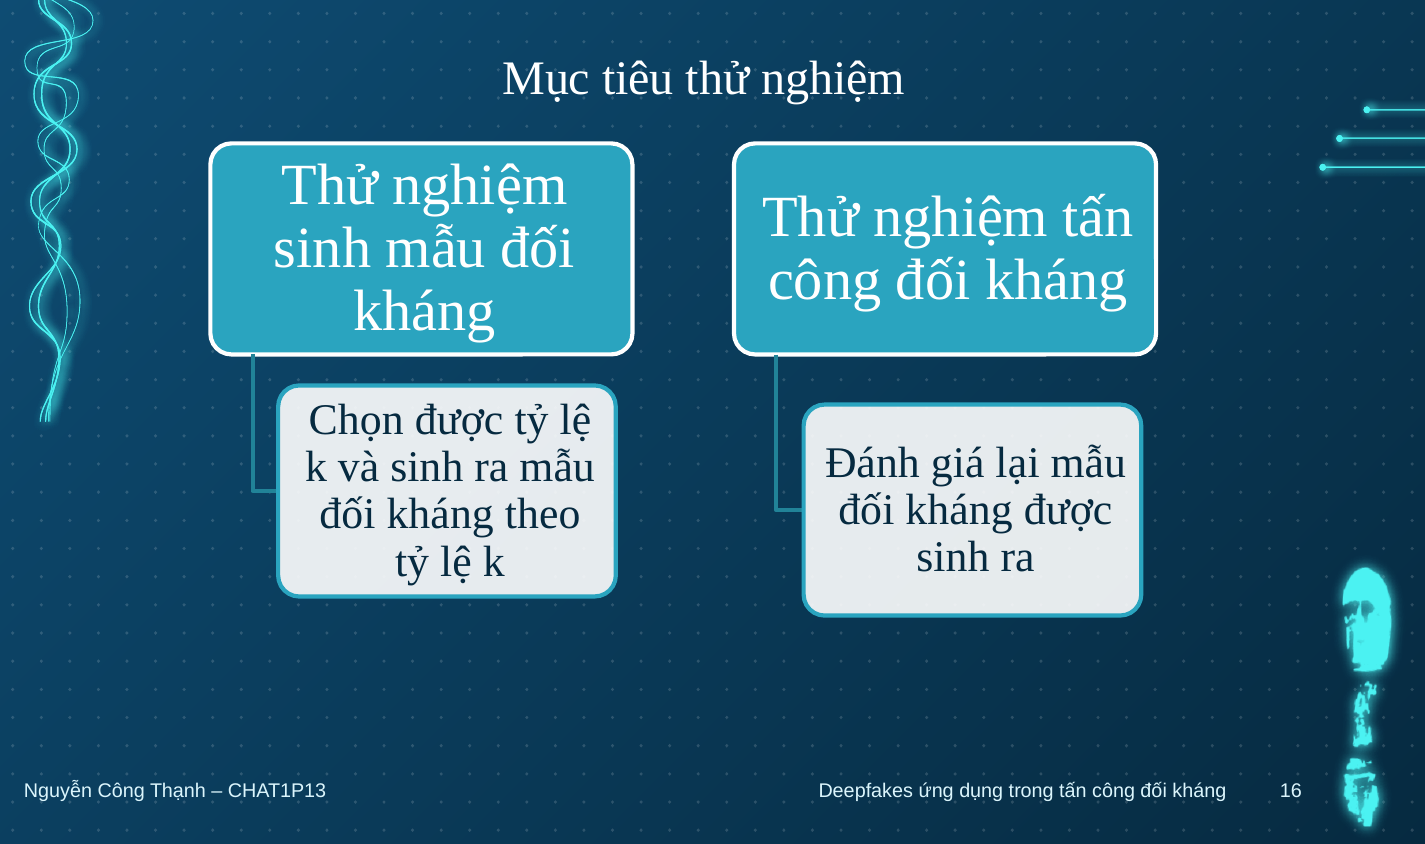

# Mục tiêu thử nghiệm
Thử nghiệm sinh mẫu đối kháng
Chọn được tỷ lệ k và sinh ra mẫu đối kháng theo tỷ lệ k
Thử nghiệm tấn công đối kháng
Đánh giá lại mẫu đối kháng được sinh ra
Nguyễn Công Thạnh – CHAT1P13
16
Deepfakes ứng dụng trong tấn công đối kháng